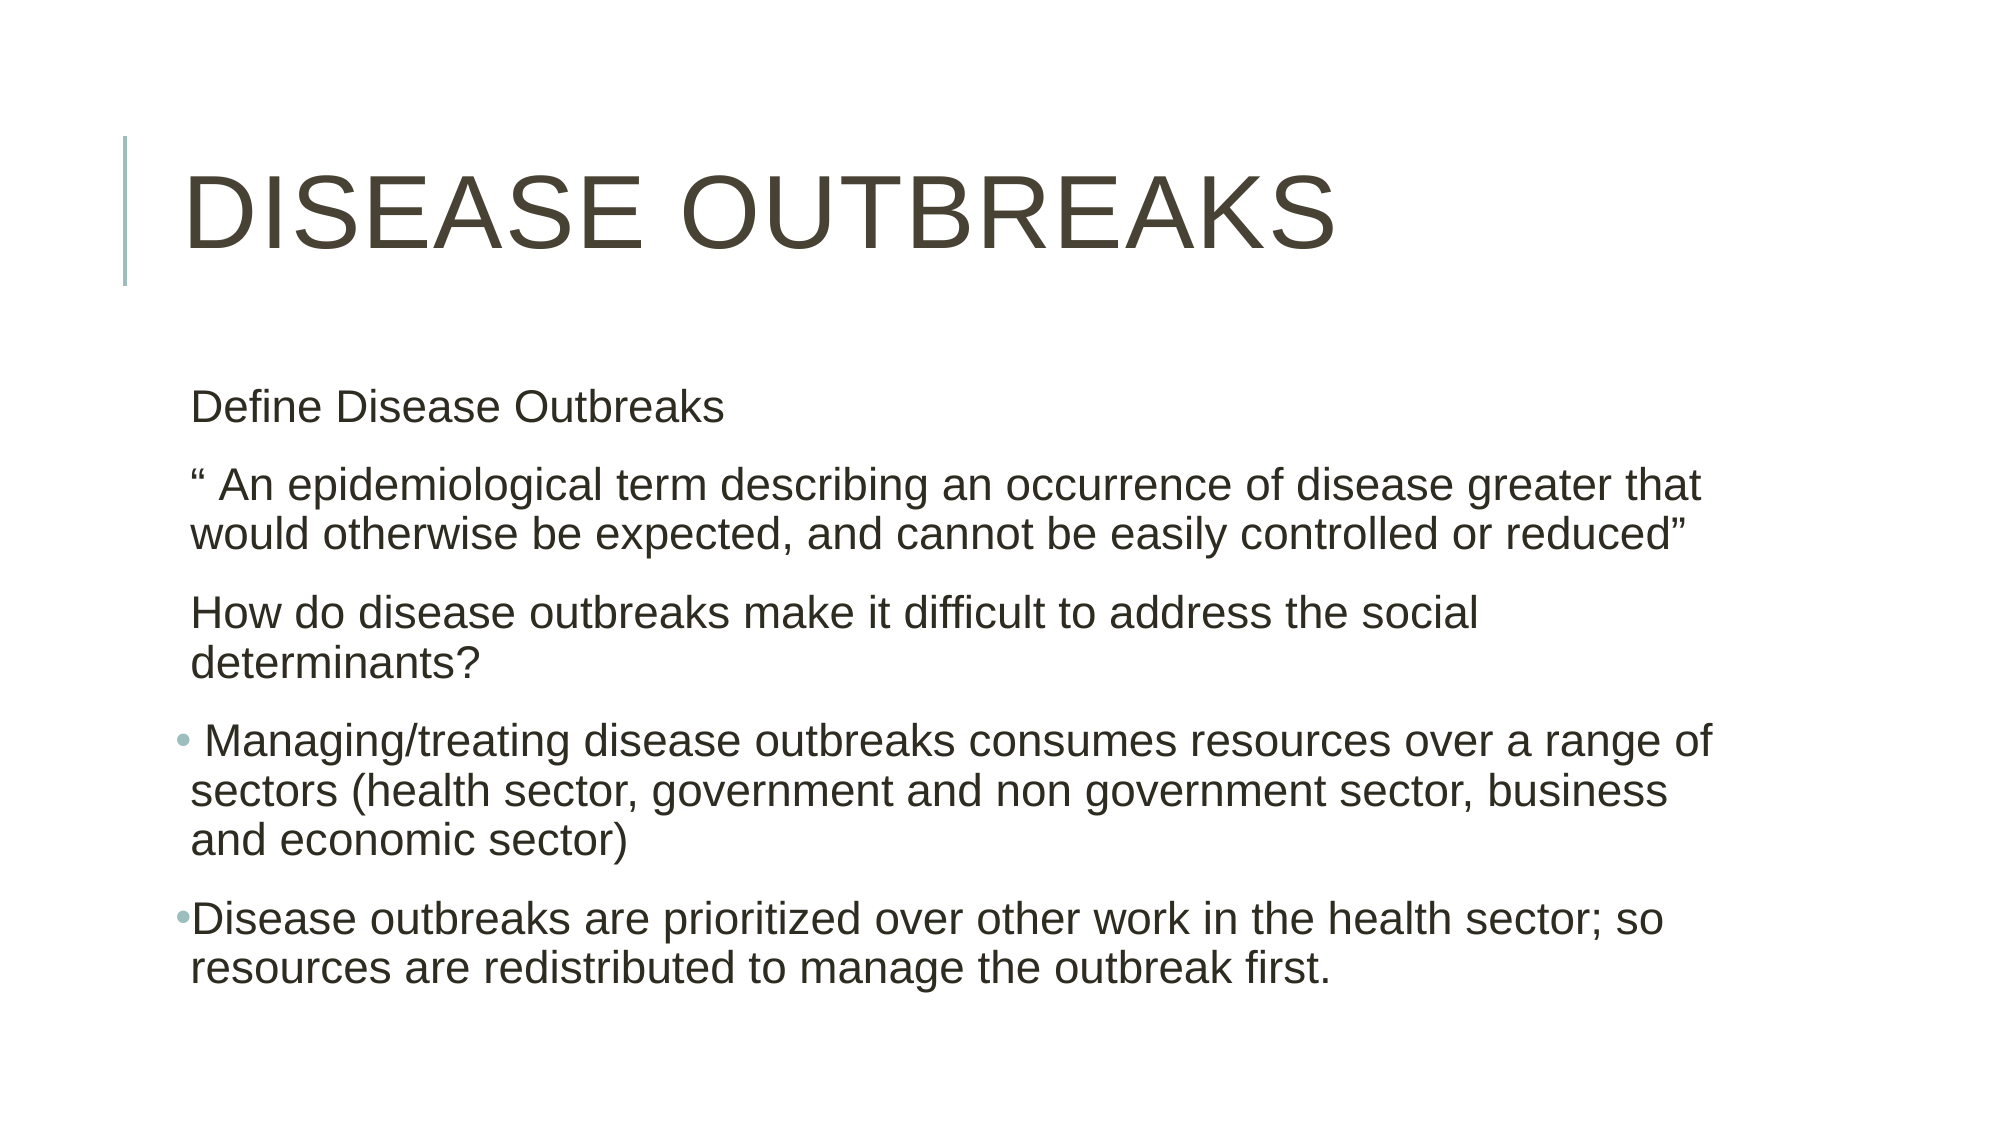

# DISEASE outbreaks
Define Disease Outbreaks
“ An epidemiological term describing an occurrence of disease greater that would otherwise be expected, and cannot be easily controlled or reduced”
How do disease outbreaks make it difficult to address the social determinants?
 Managing/treating disease outbreaks consumes resources over a range of sectors (health sector, government and non government sector, business and economic sector)
Disease outbreaks are prioritized over other work in the health sector; so resources are redistributed to manage the outbreak first.